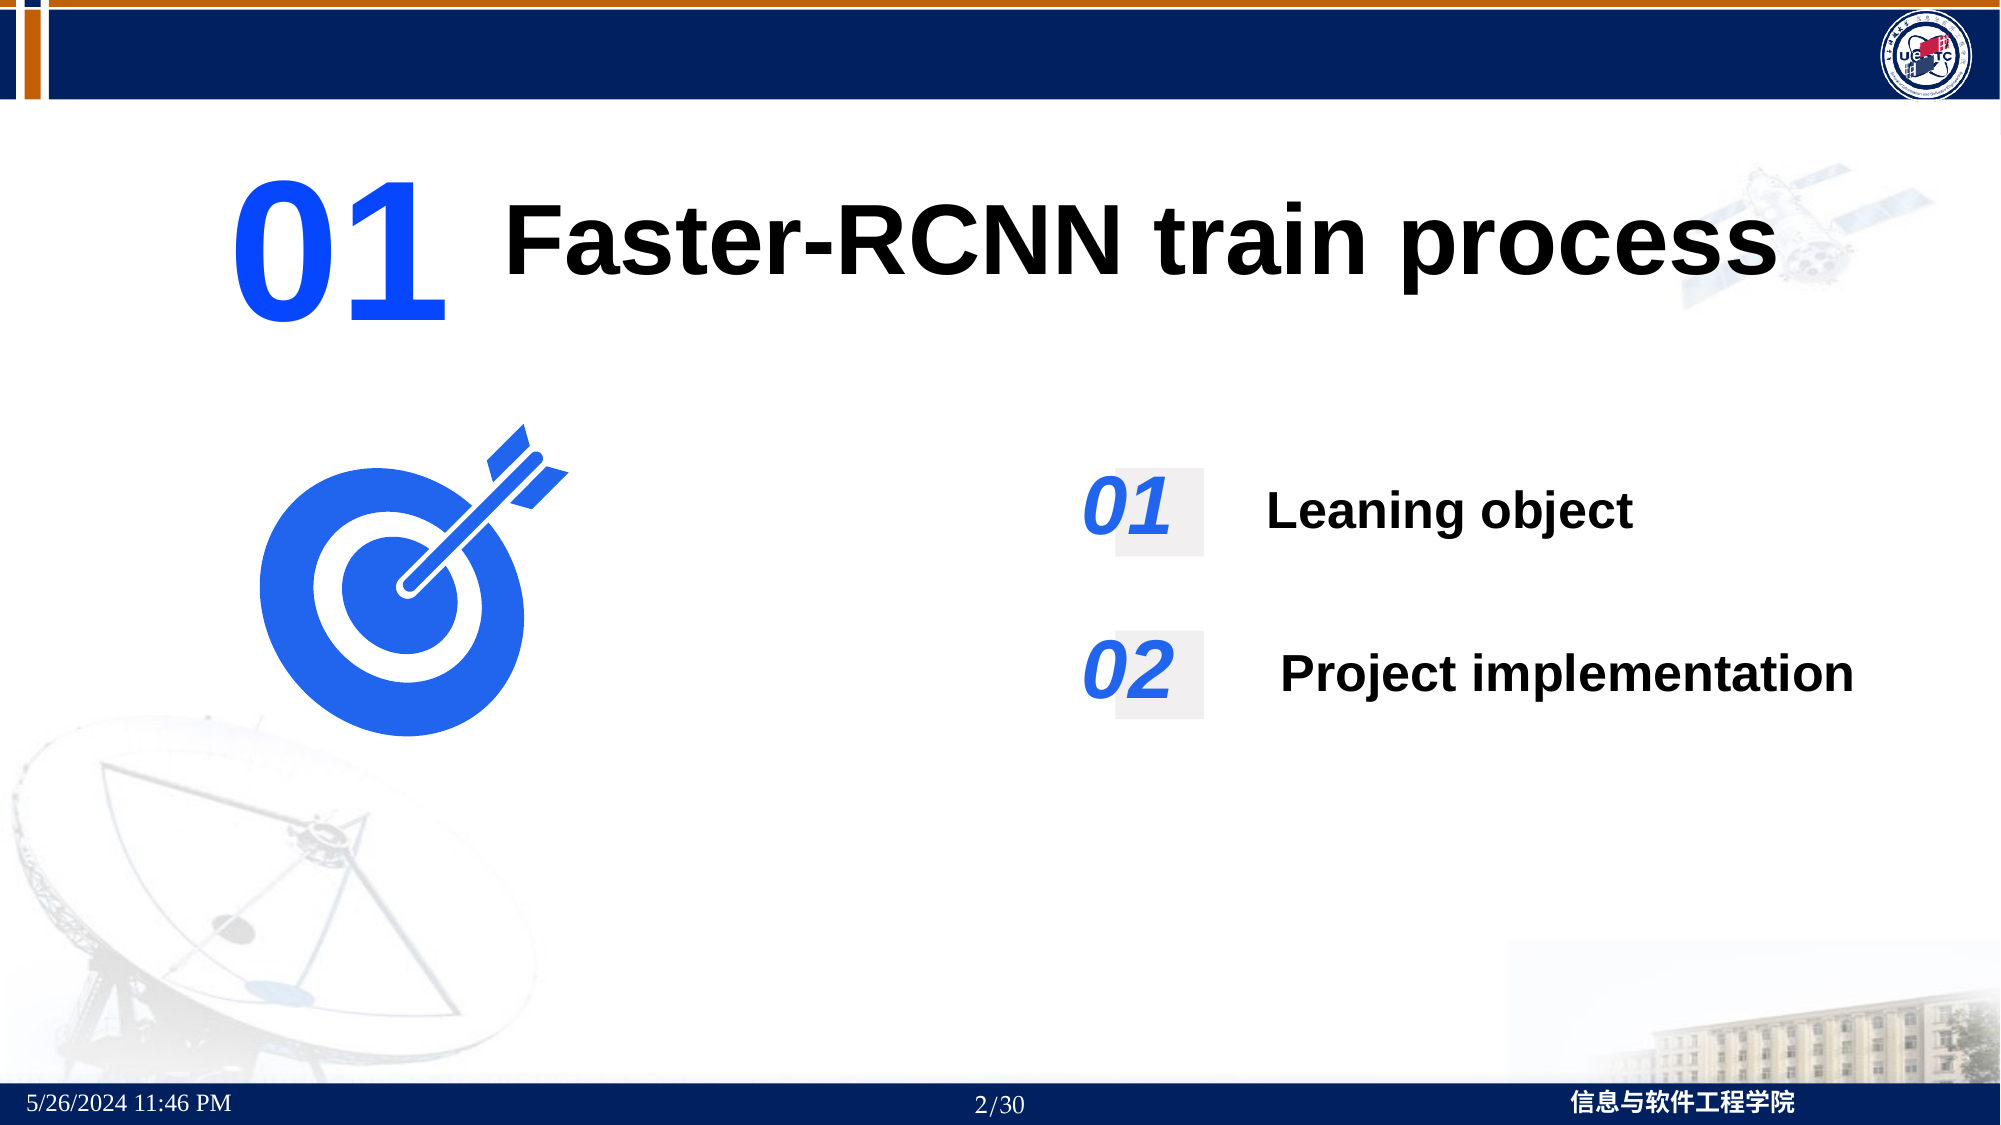

01
Faster-RCNN train process

01

Leaning object
02

Project implementation